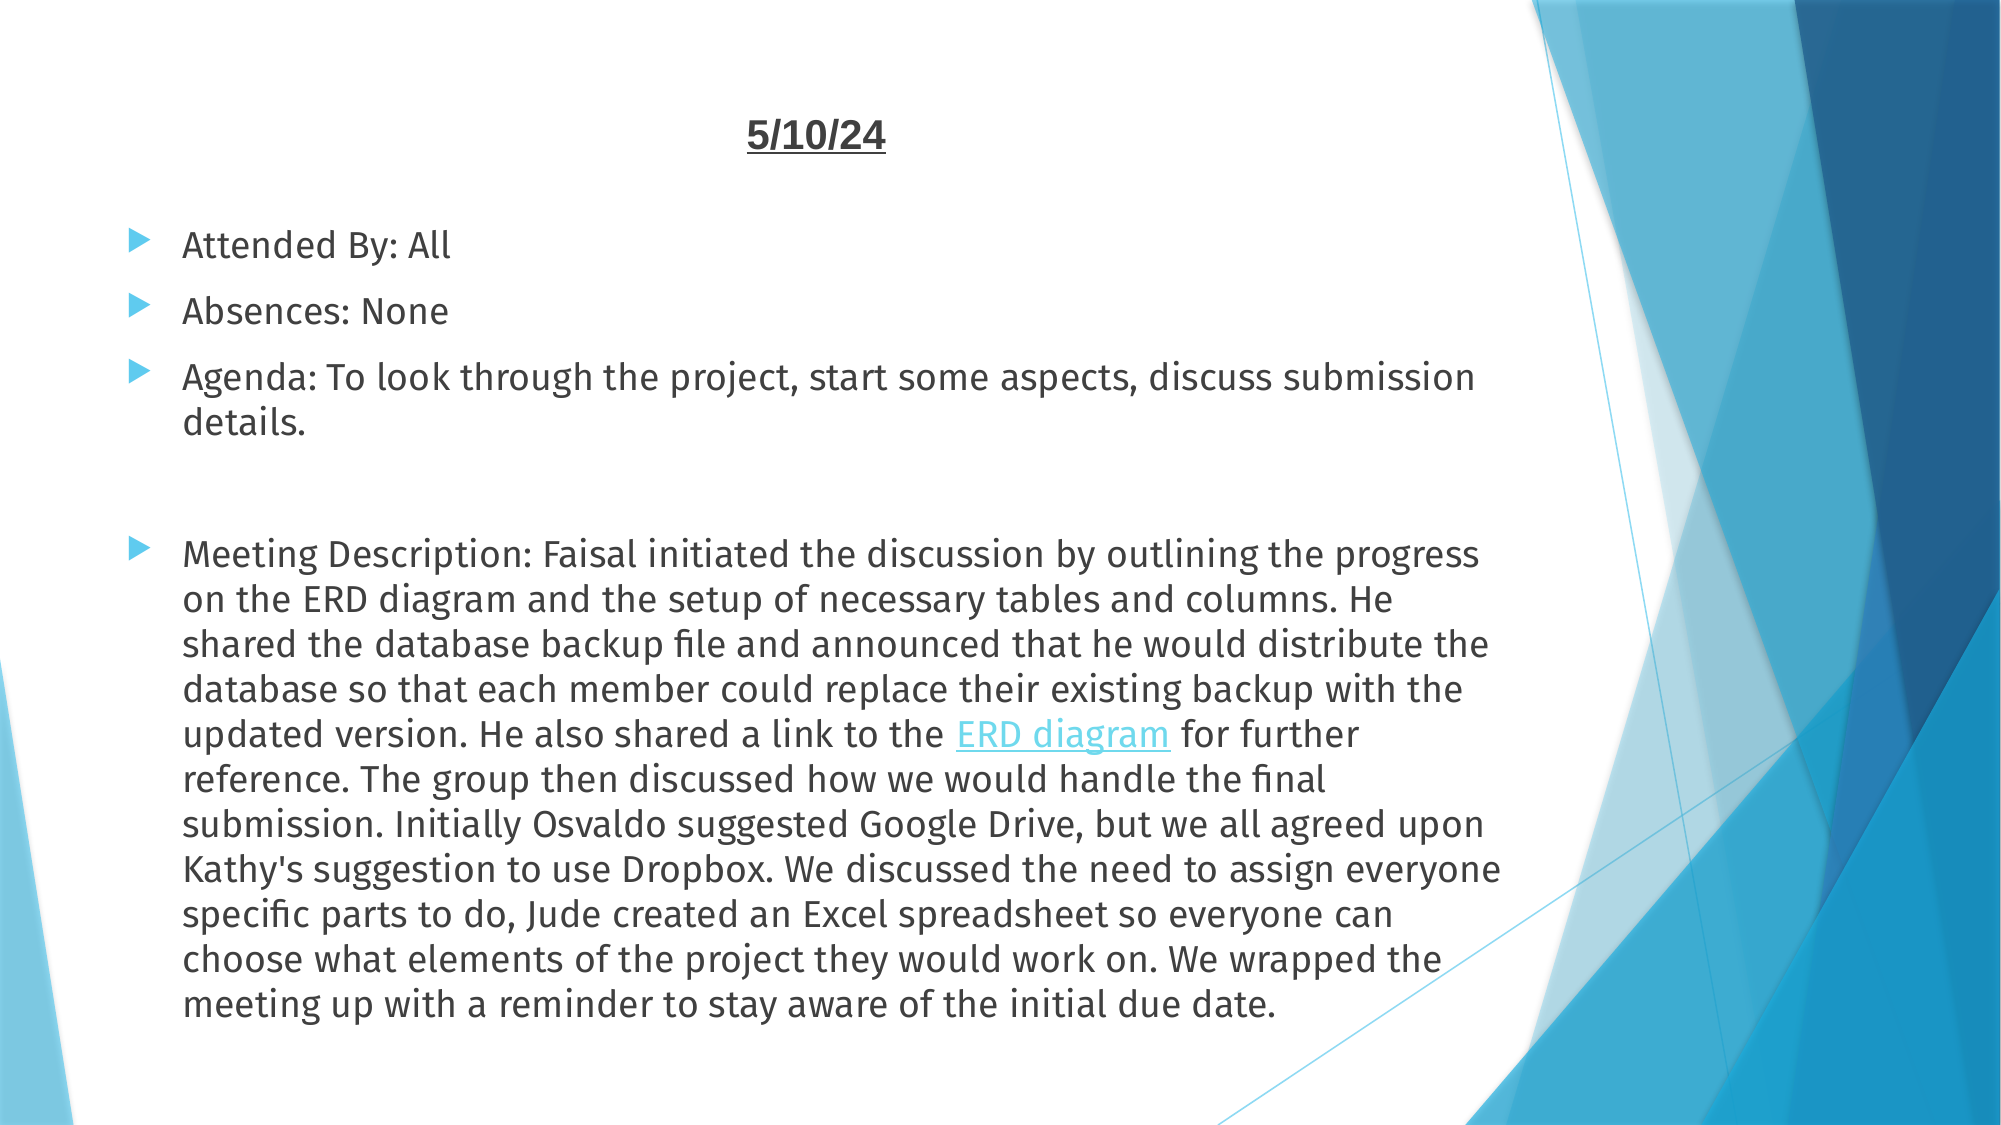

# 5/10/24

Attended By: All
Absences: None
Agenda: To look through the project, start some aspects, discuss submission details.

Meeting Description: Faisal initiated the discussion by outlining the progress on the ERD diagram and the setup of necessary tables and columns. He shared the database backup file and announced that he would distribute the database so that each member could replace their existing backup with the updated version. He also shared a link to the ERD diagram for further reference. The group then discussed how we would handle the final submission. Initially Osvaldo suggested Google Drive, but we all agreed upon Kathy's suggestion to use Dropbox. We discussed the need to assign everyone specific parts to do, Jude created an Excel spreadsheet so everyone can choose what elements of the project they would work on. We wrapped the meeting up with a reminder to stay aware of the initial due date.